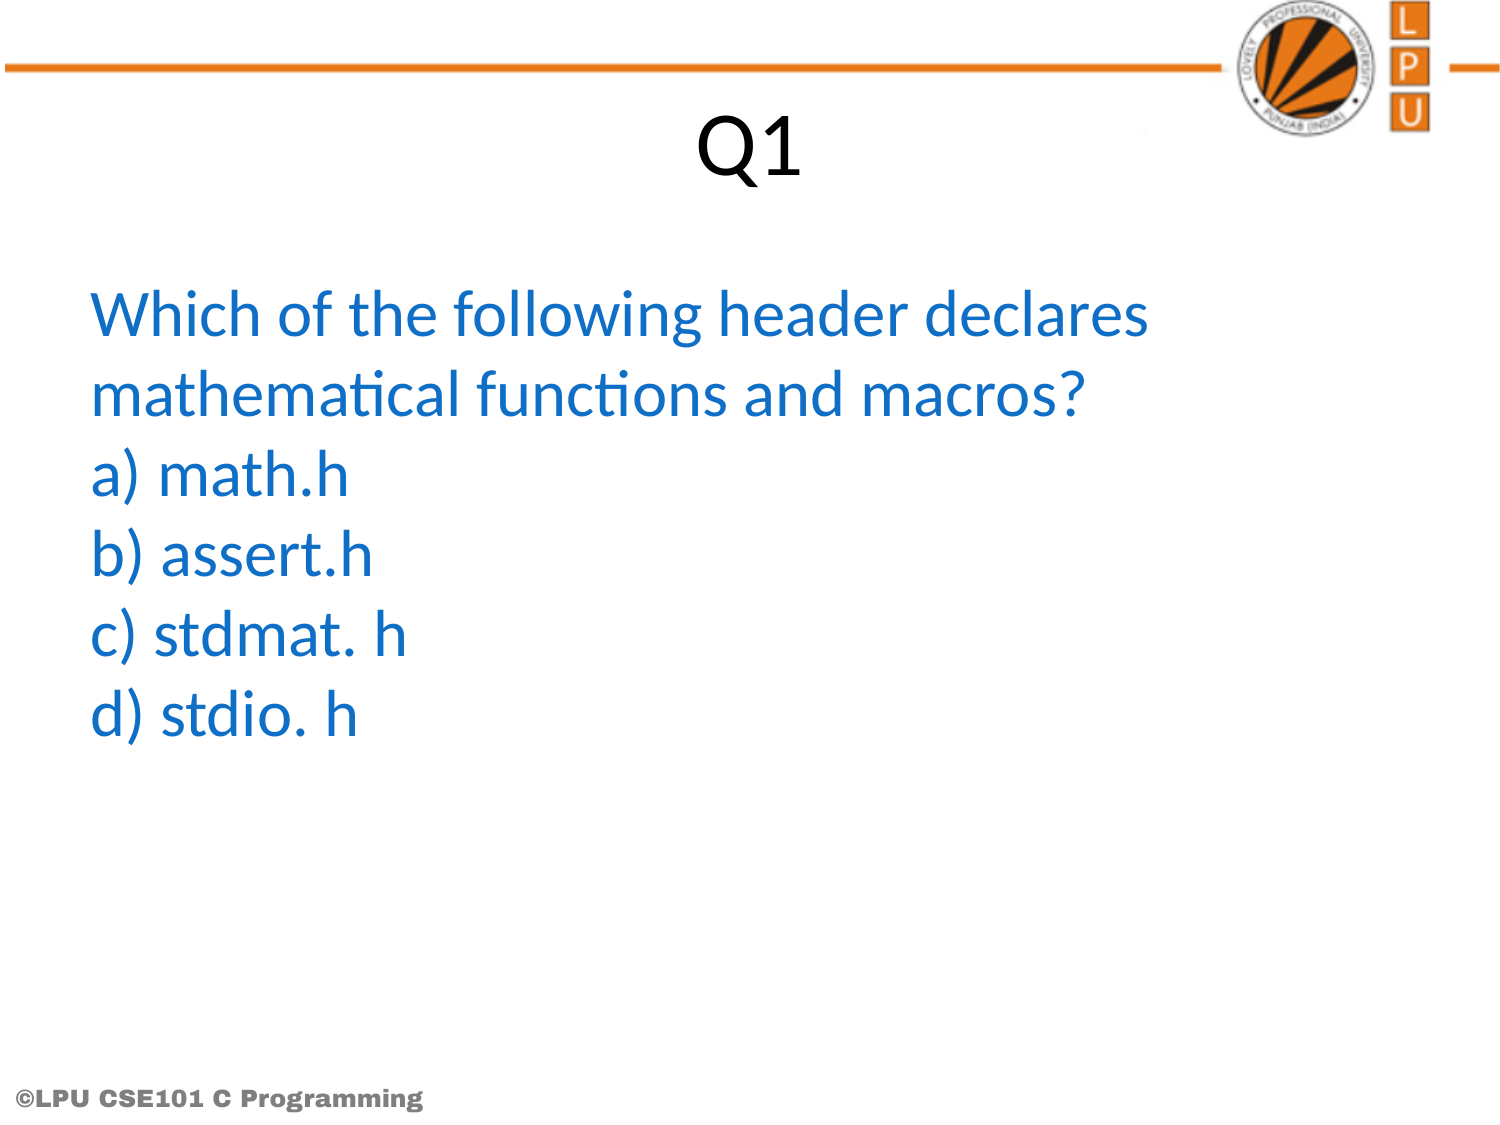

# Q1
Which of the following header declares mathematical functions and macros?
a) math.h
b) assert.h
c) stdmat. h
d) stdio. h